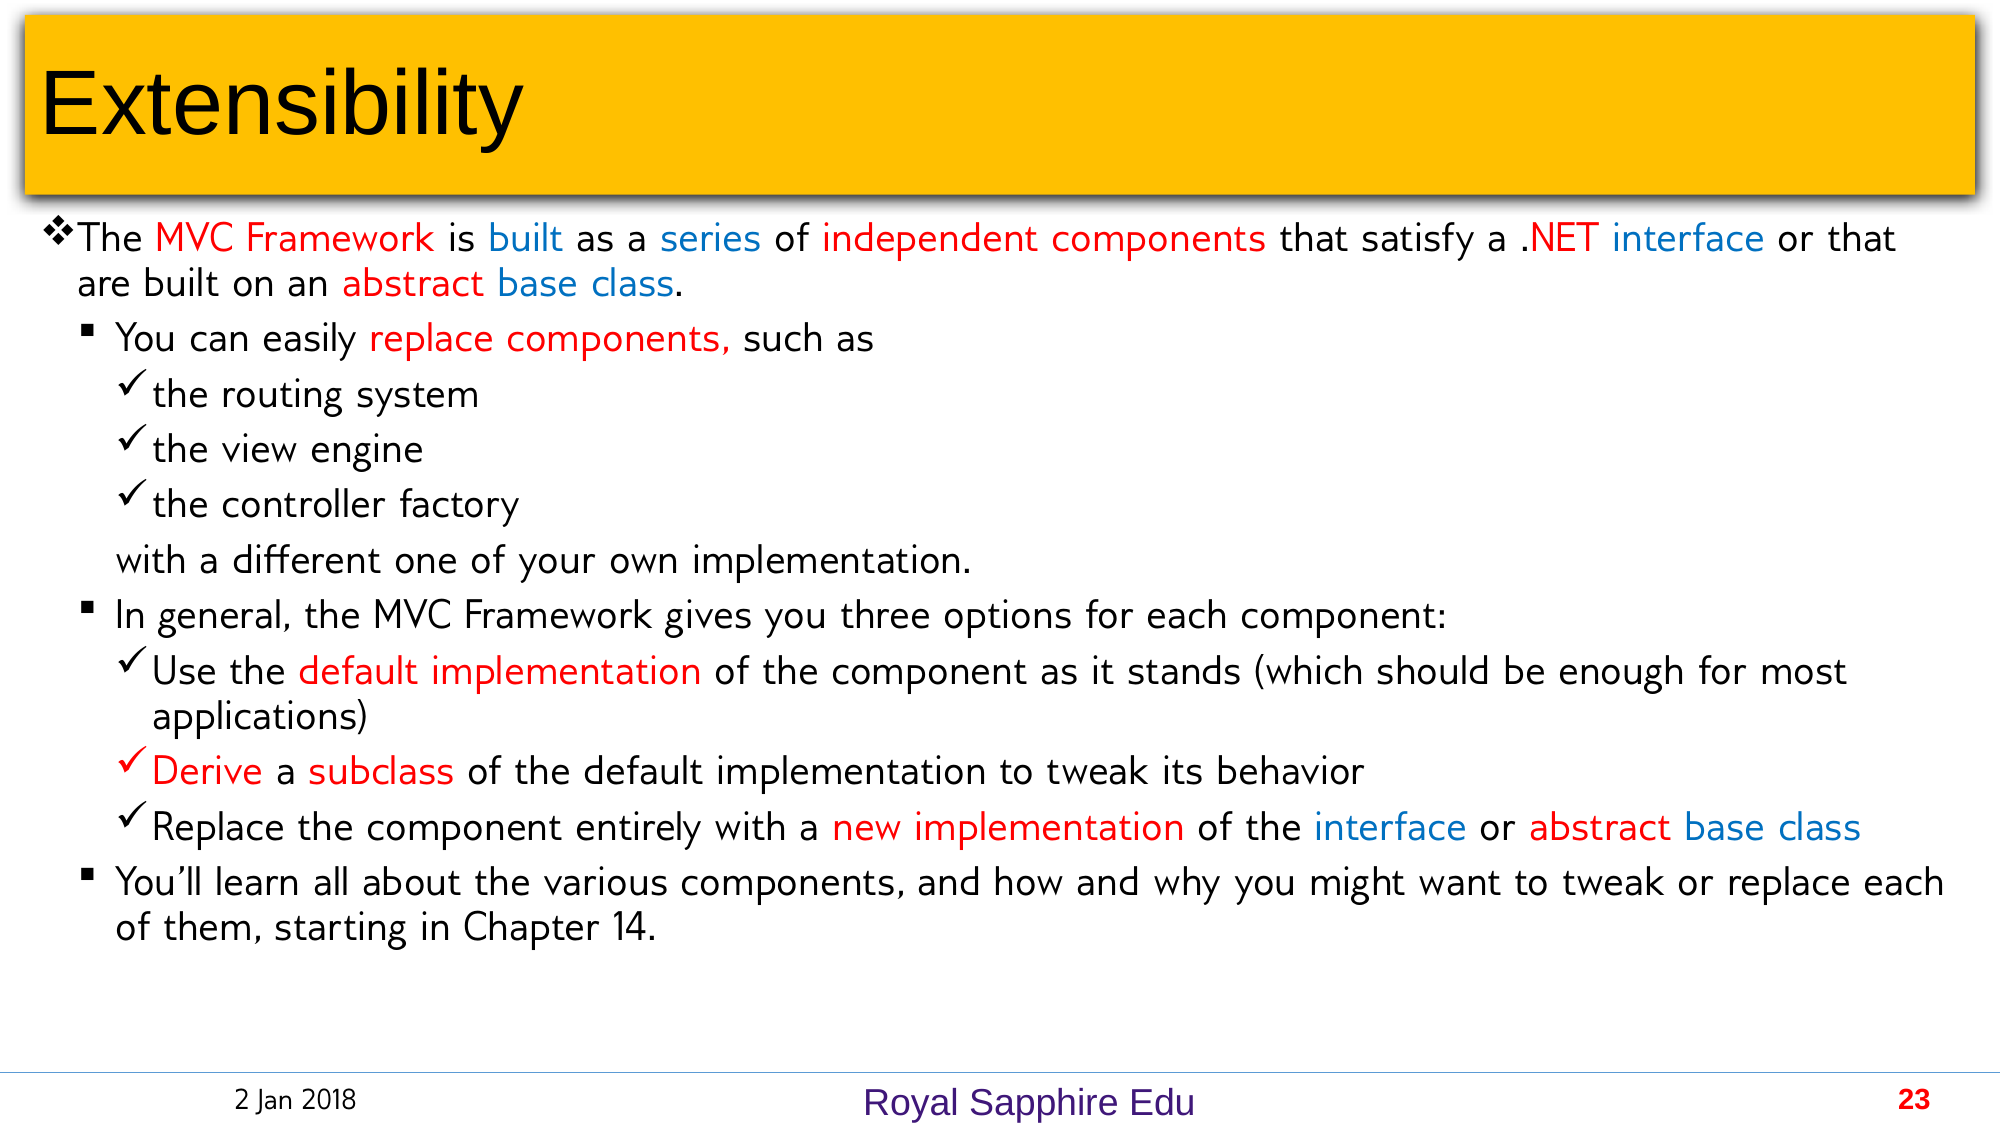

# Extensibility
The MVC Framework is built as a series of independent components that satisfy a .NET interface or that are built on an abstract base class.
You can easily replace components, such as
the routing system
the view engine
the controller factory
with a different one of your own implementation.
In general, the MVC Framework gives you three options for each component:
Use the default implementation of the component as it stands (which should be enough for most applications)
Derive a subclass of the default implementation to tweak its behavior
Replace the component entirely with a new implementation of the interface or abstract base class
You’ll learn all about the various components, and how and why you might want to tweak or replace each of them, starting in Chapter 14.
2 Jan 2018
23